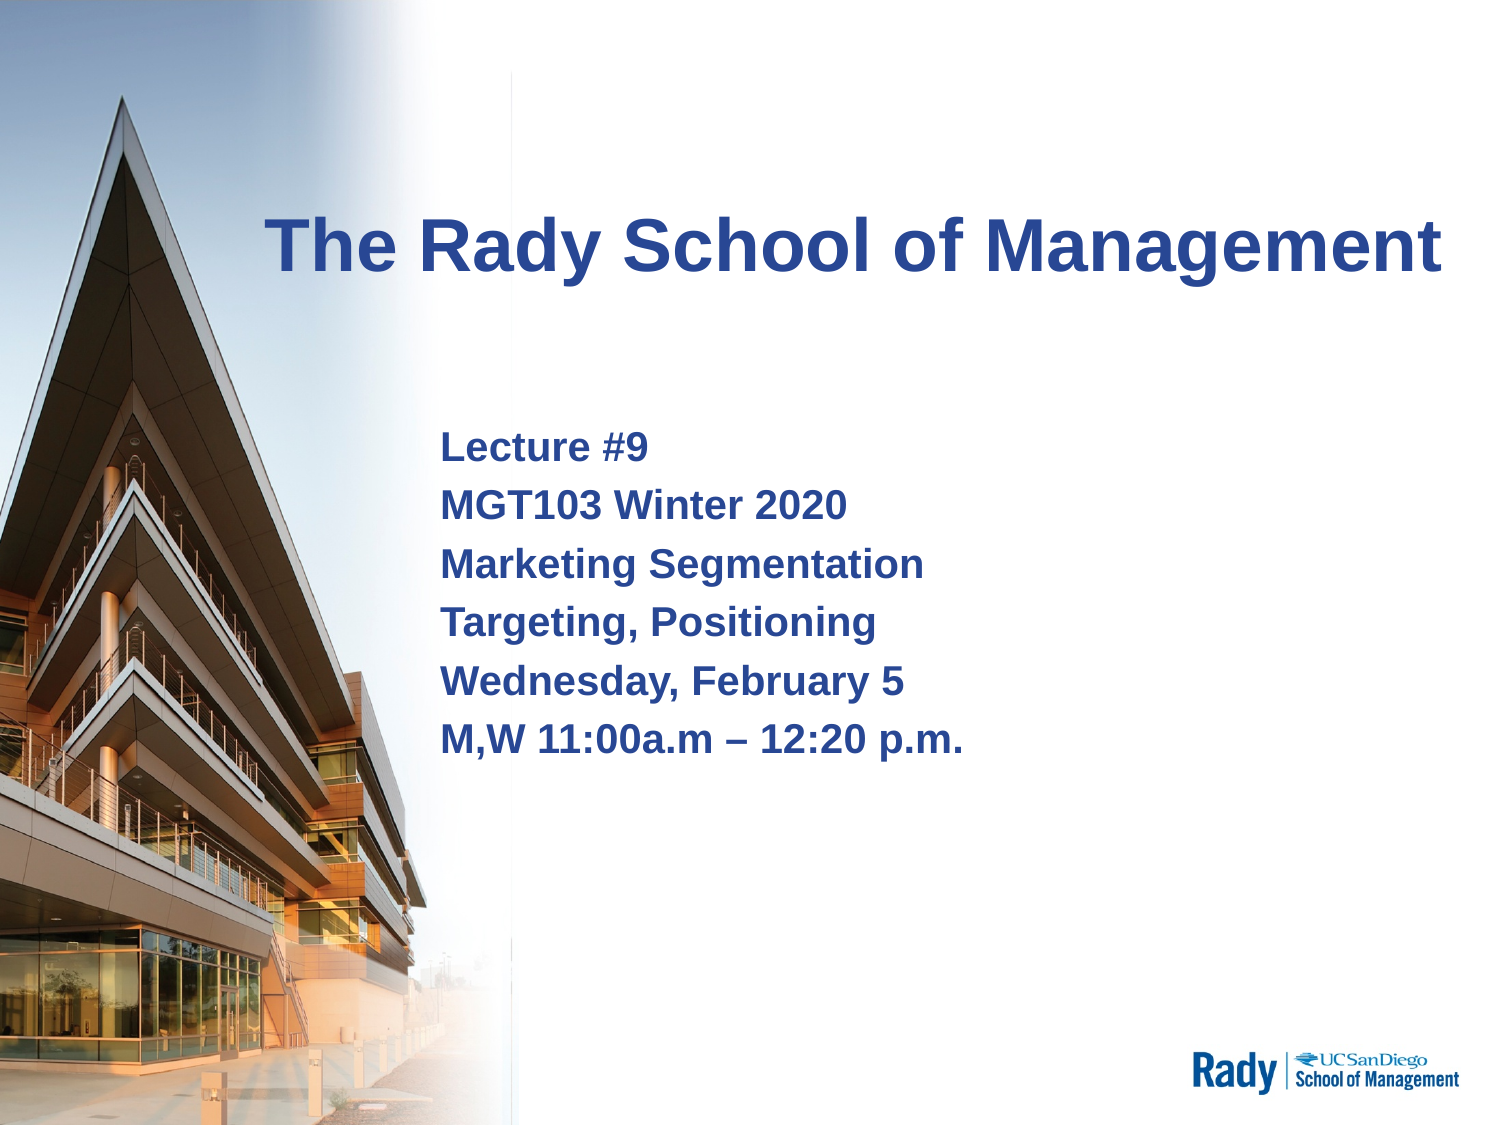

# The Rady School of Management
Lecture #9
MGT103 Winter 2020
Marketing Segmentation
Targeting, Positioning
Wednesday, February 5
M,W 11:00a.m – 12:20 p.m.